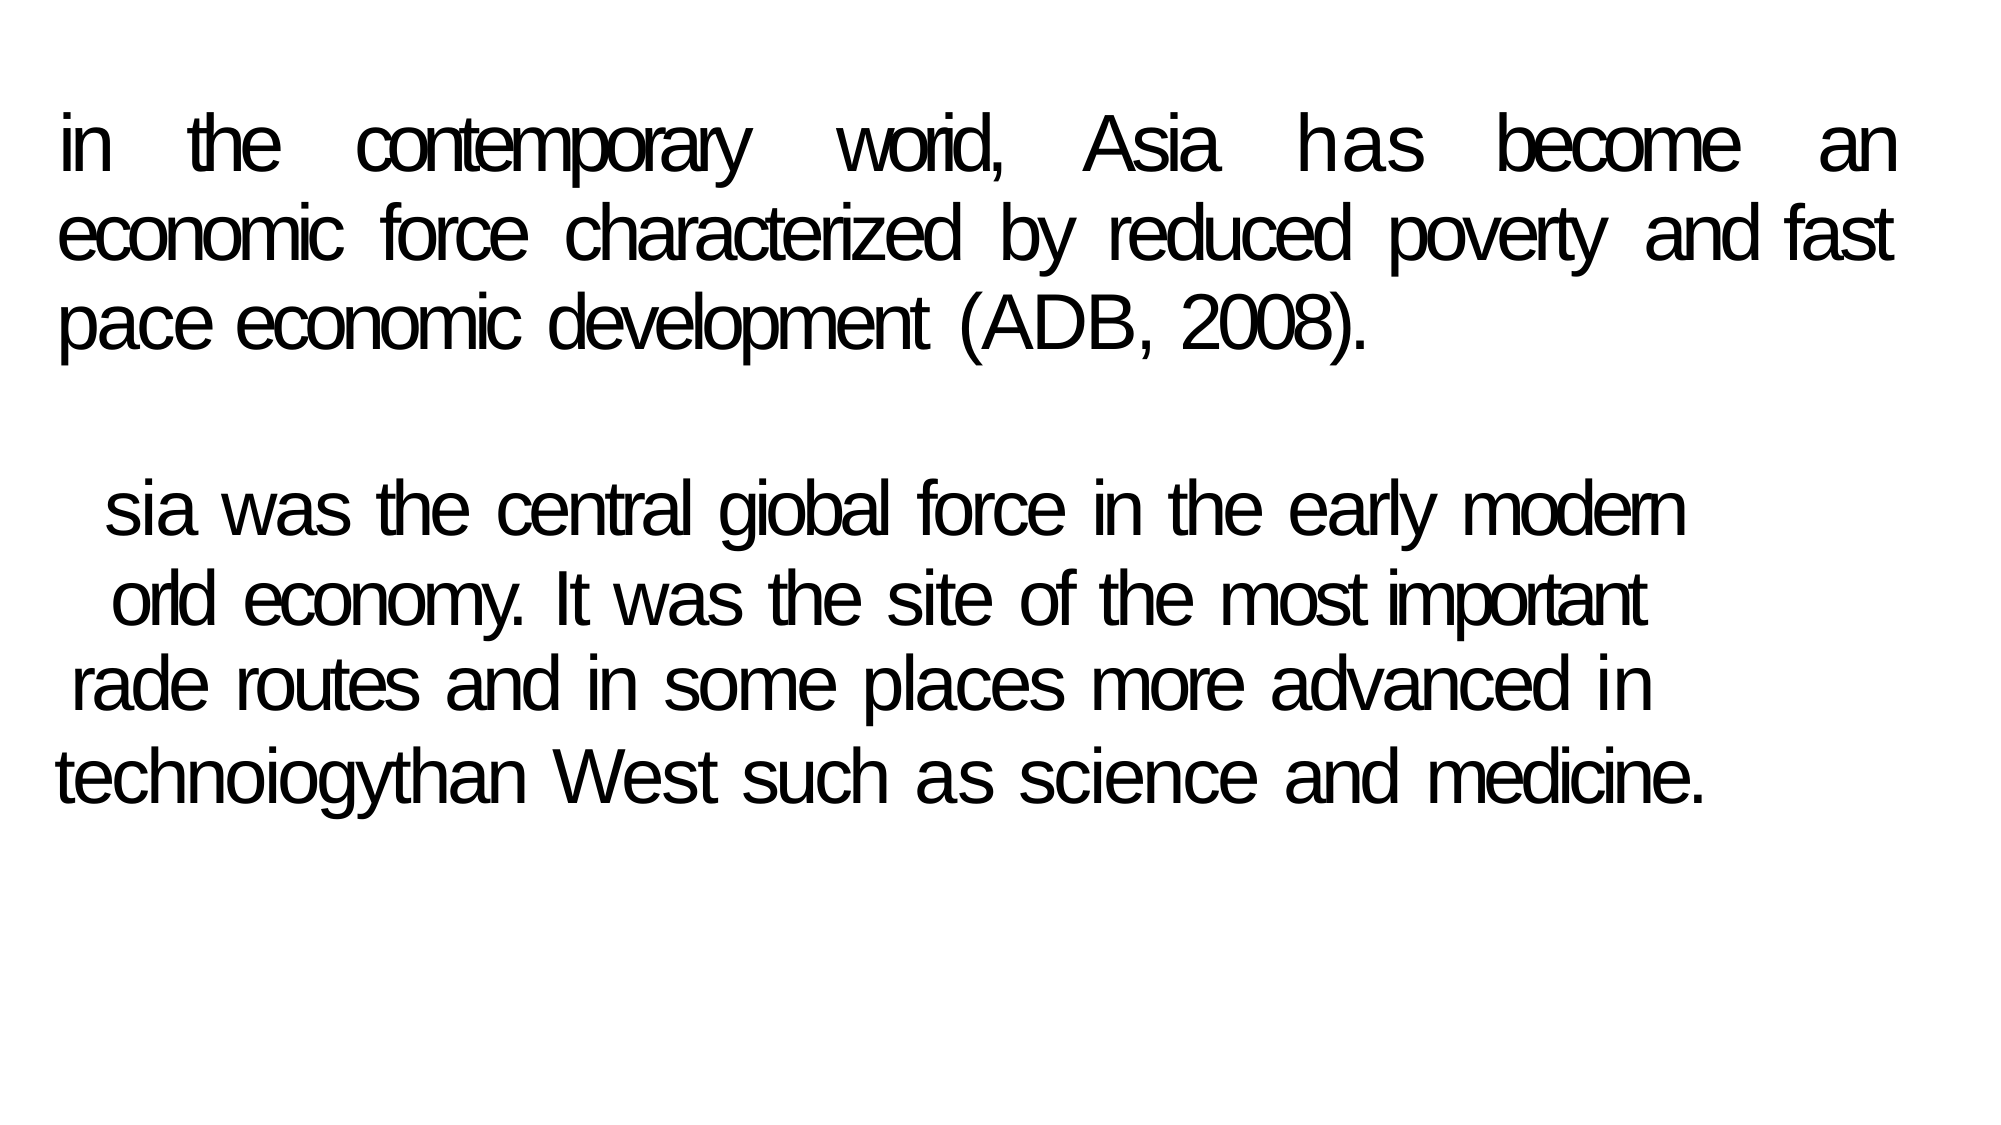

# in  the  contemporary  worid,  Asia  has  become  an economic force characterized by reduced poverty and fast pace economic development (ADB, 2008).
sia was the central giobal force in the early modern orld economy. It was the site of the most important
rade routes and in some places more advanced in
technoiogythan West such as science and medicine.